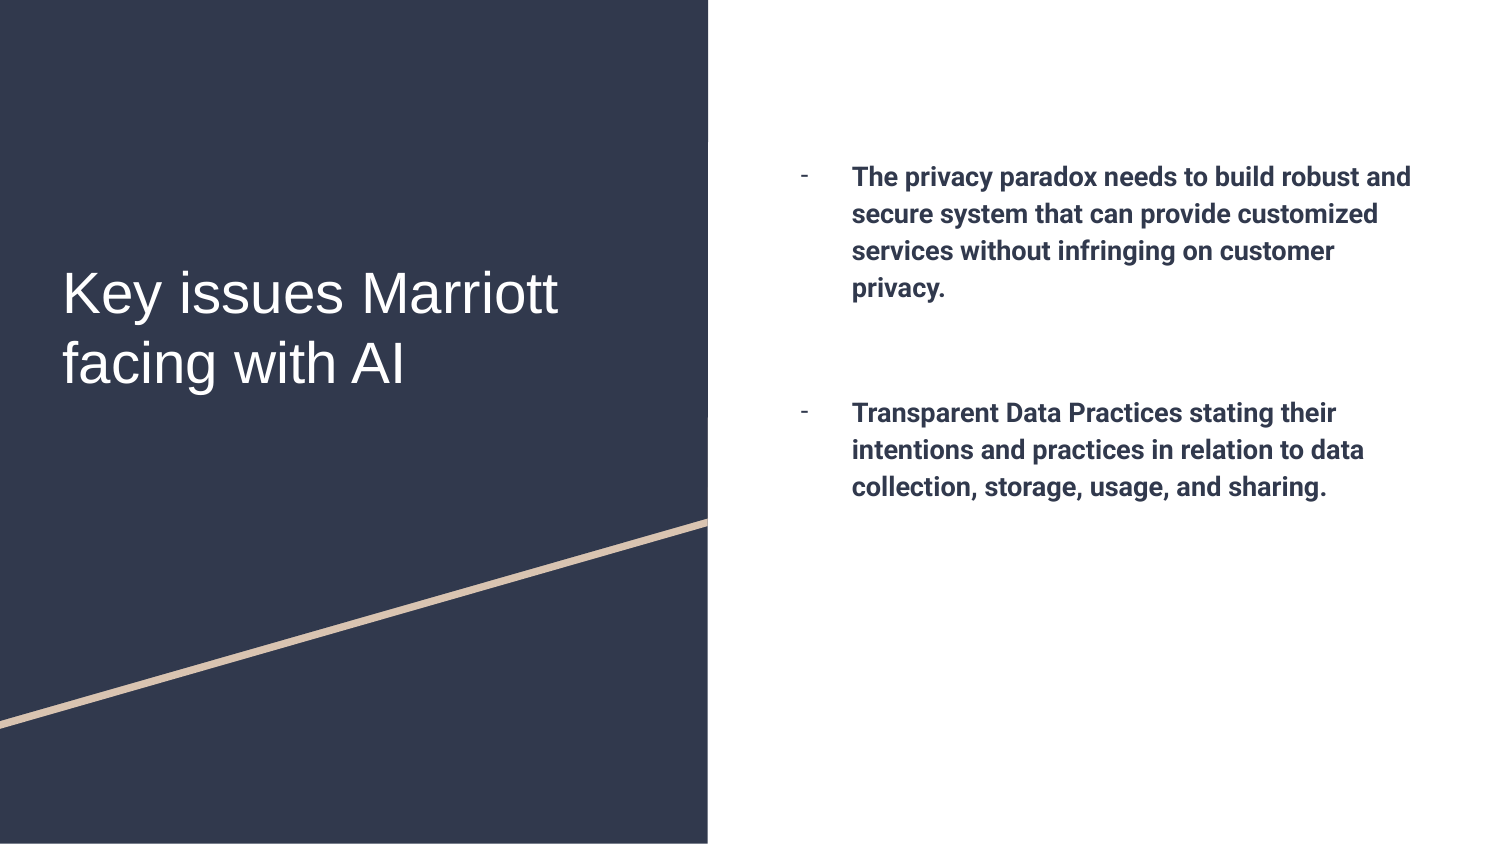

The privacy paradox needs to build robust and secure system that can provide customized services without infringing on customer privacy.

Transparent Data Practices stating their intentions and practices in relation to data collection, storage, usage, and sharing.

# Key issues Marriott facing with AI